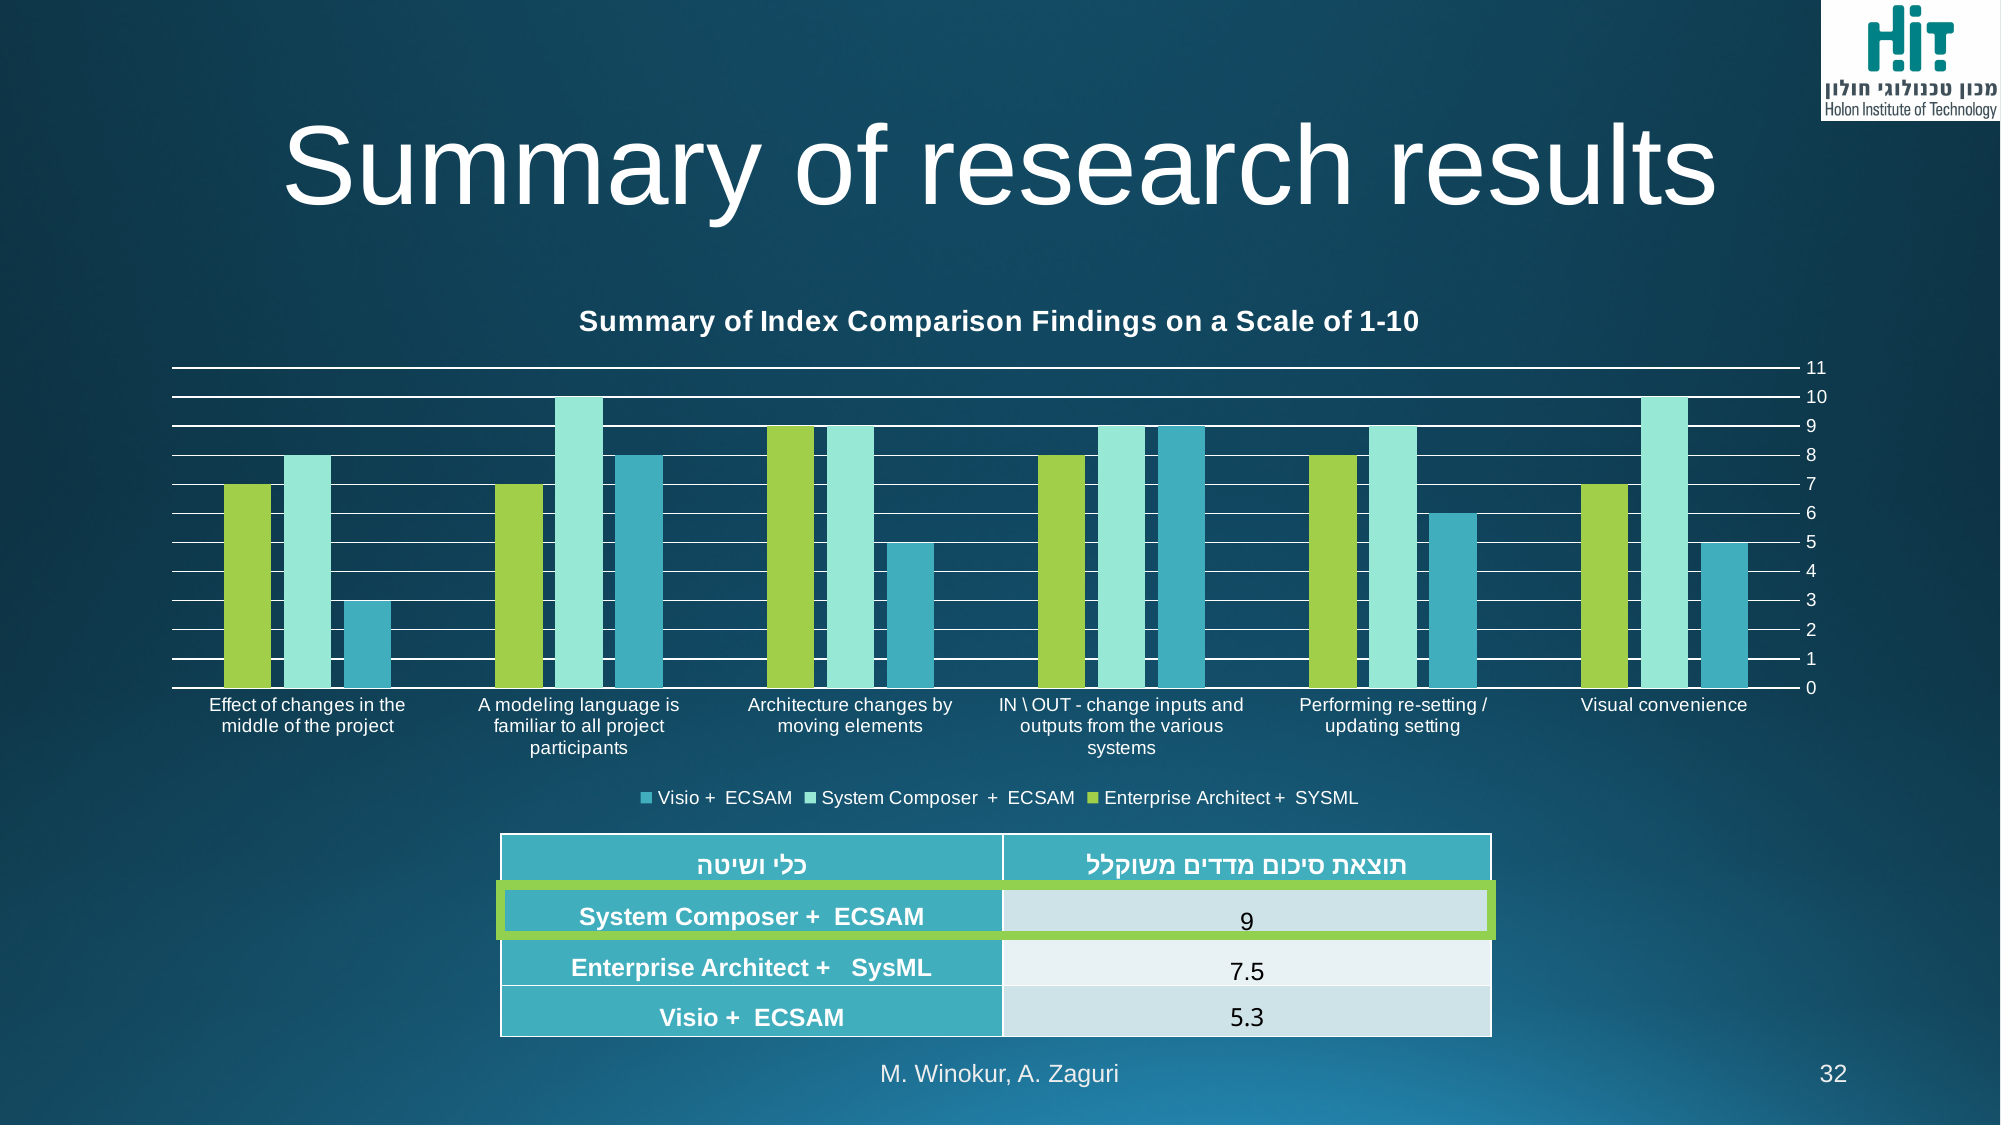

# Summary of research results

### Chart: Summary of Index Comparison Findings on a Scale of 1-10

| Category | Visio +  ECSAM | System Composer  +  ECSAM | Enterprise Architect +  SYSML |
|---|---|---|---|
| Visual convenience | 5.0 | 10.0 | 7.0 |
| Performing re-setting / updating setting | 6.0 | 9.0 | 8.0 |
| IN \ OUT - change inputs and outputs from the various systems | 9.0 | 9.0 | 8.0 |
| Architecture changes by moving elements | 5.0 | 9.0 | 9.0 |
| A modeling language is familiar to all project participants | 8.0 | 10.0 | 7.0 |
| Effect of changes in the middle of the project | 3.0 | 8.0 | 7.0 |
| כלי ושיטה | תוצאת סיכום מדדים משוקלל |
| --- | --- |
| System Composer + ECSAM | 9 |
| Enterprise Architect + SysML | 7.5 |
| Visio + ECSAM | 5.3 |

M. Winokur, A. Zaguri
32